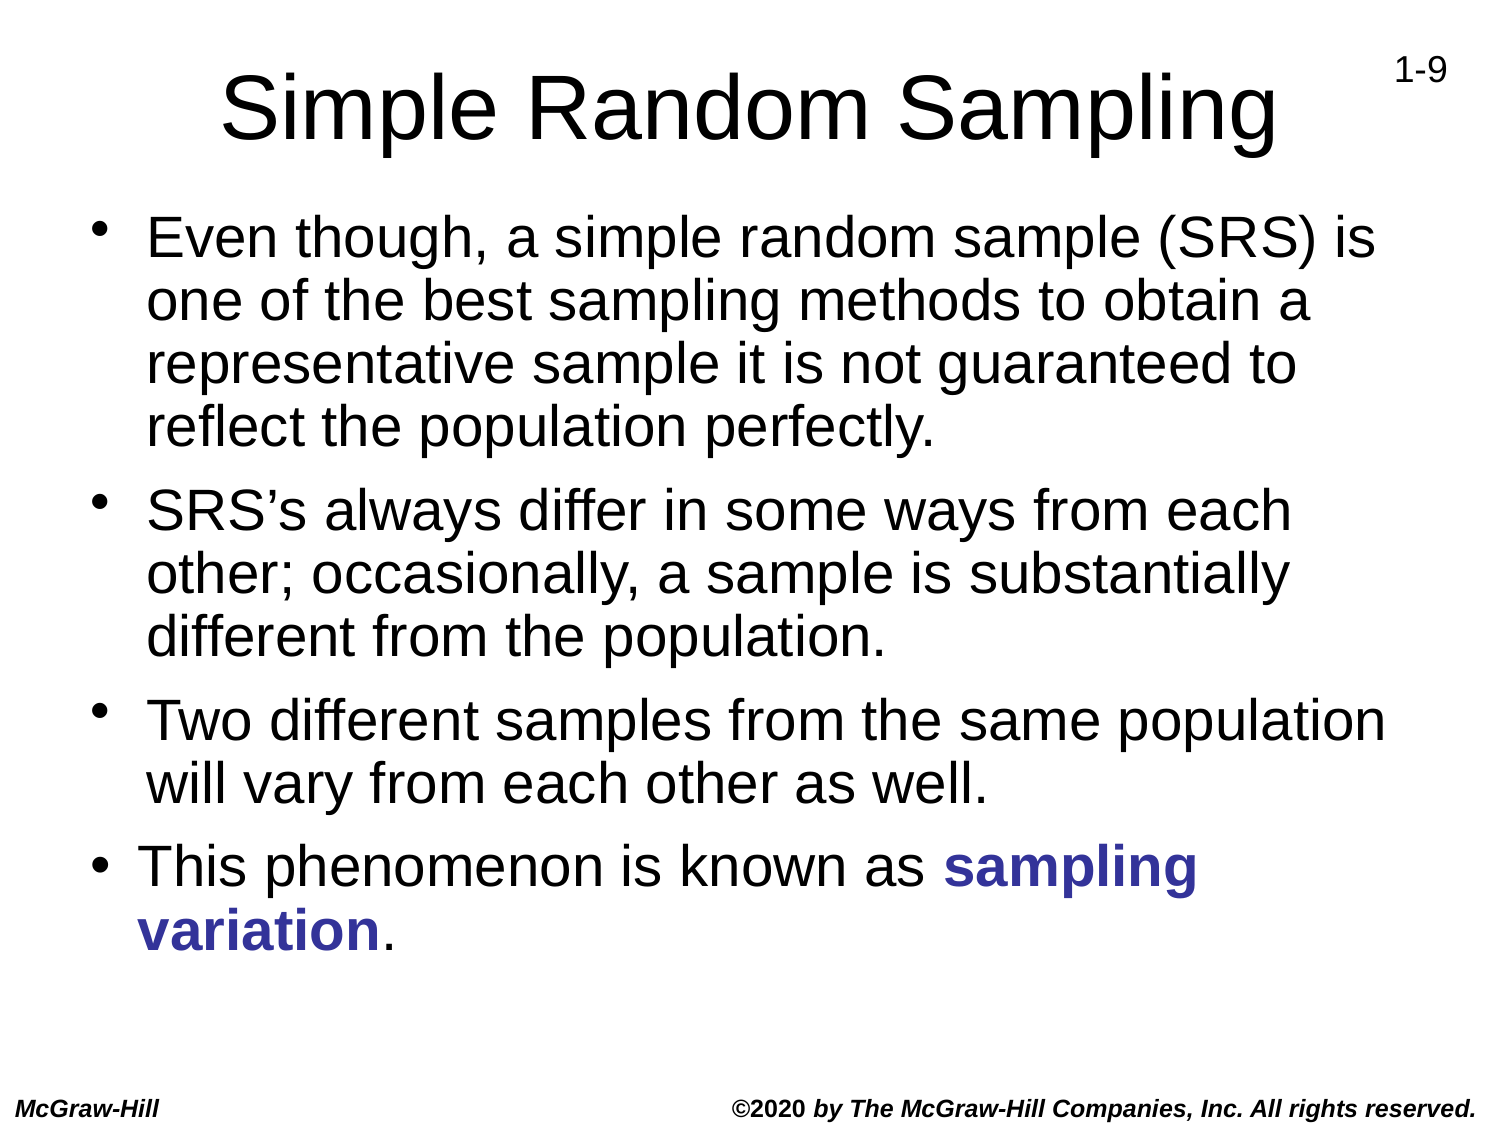

# Simple Random Sampling
Even though, a simple random sample (S R S) is one of the best sampling methods to obtain a representative sample it is not guaranteed to reflect the population perfectly.
S R S’s always differ in some ways from each other; occasionally, a sample is substantially different from the population.
Two different samples from the same population will vary from each other as well.
This phenomenon is known as sampling variation.